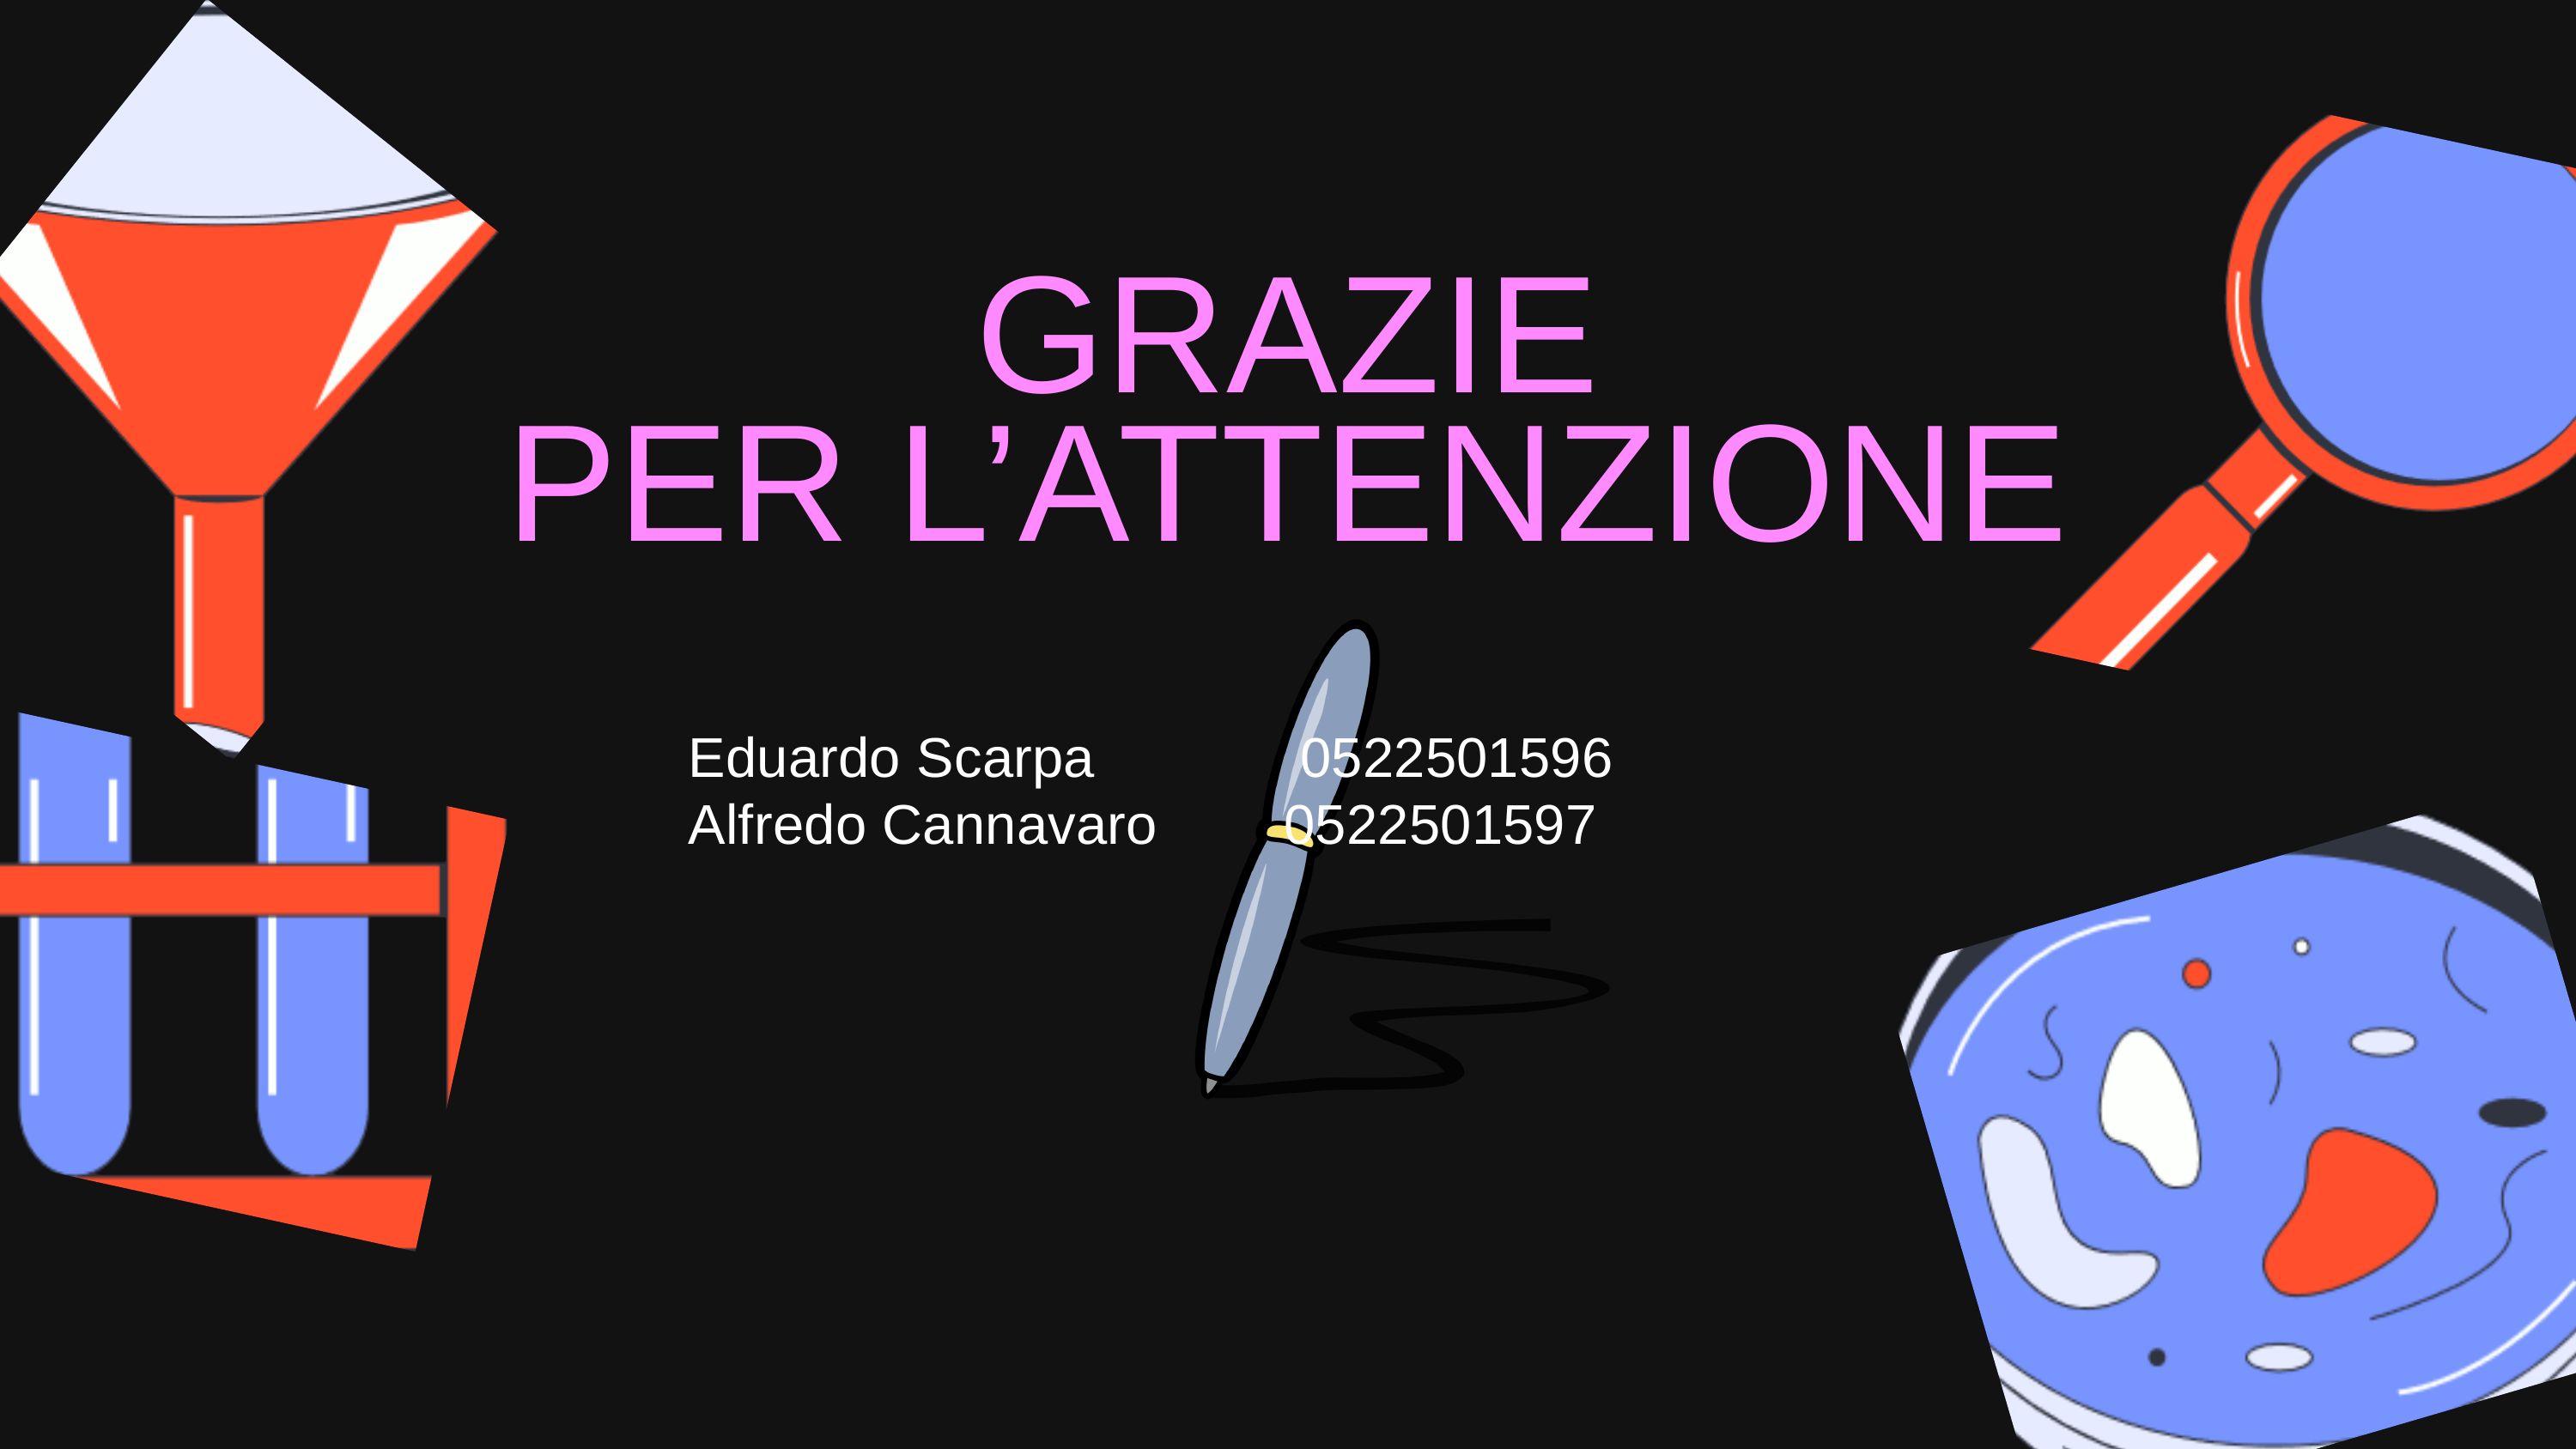

GRAZIE
PER L’ATTENZIONE

Eduardo Scarpa             0522501596
Alfredo Cannavaro        0522501597